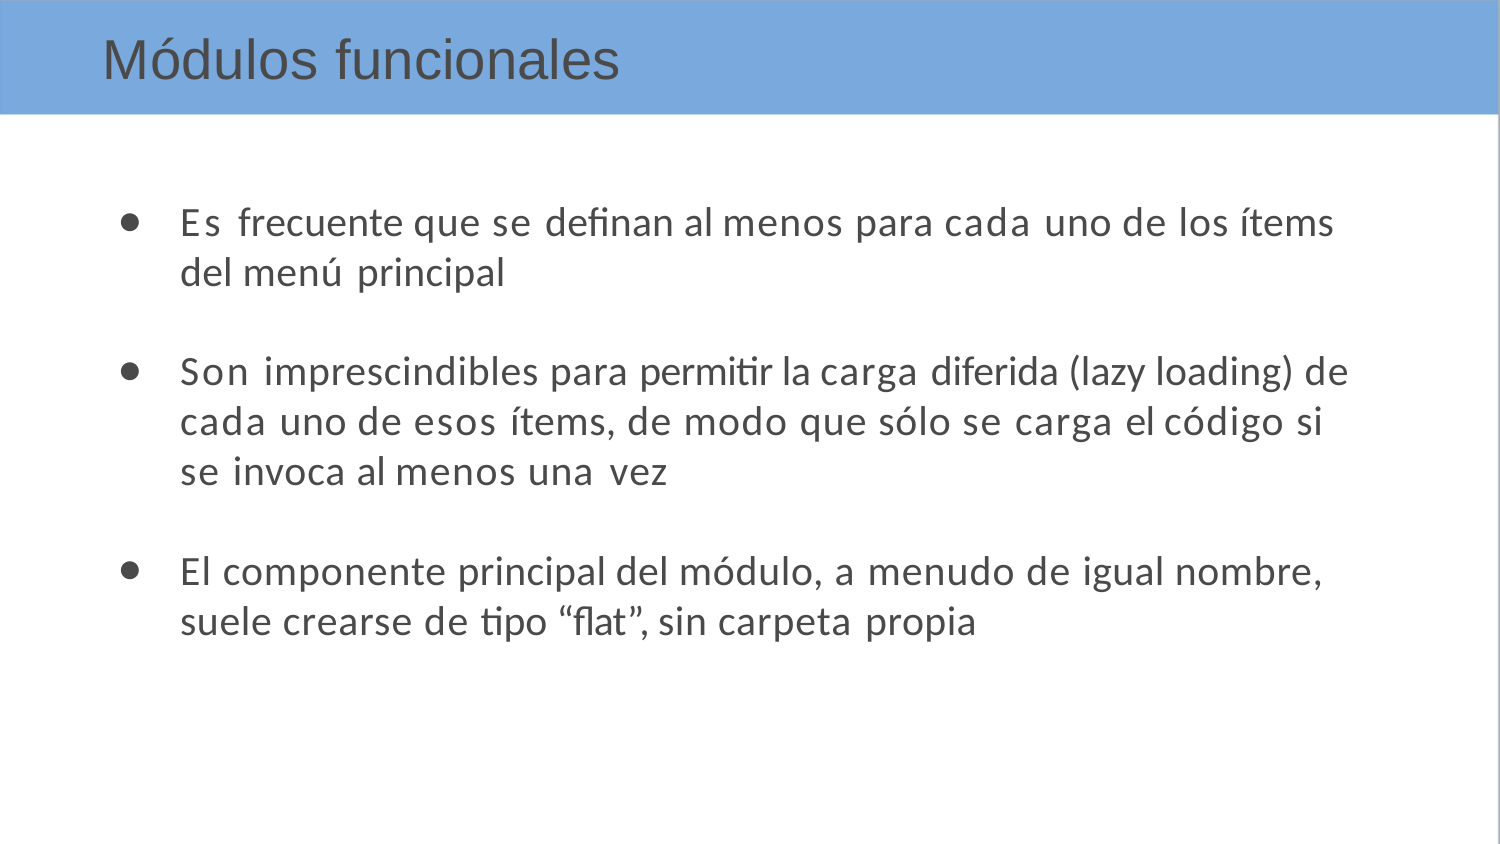

# Módulos funcionales
Es frecuente que se definan al menos para cada uno de los ítems  del menú principal

Son imprescindibles para permitir la carga diferida (lazy loading) de  cada uno de esos ítems, de modo que sólo se carga el código si  se invoca al menos una vez

El componente principal del módulo, a menudo de igual nombre,  suele crearse de tipo “flat”, sin carpeta propia